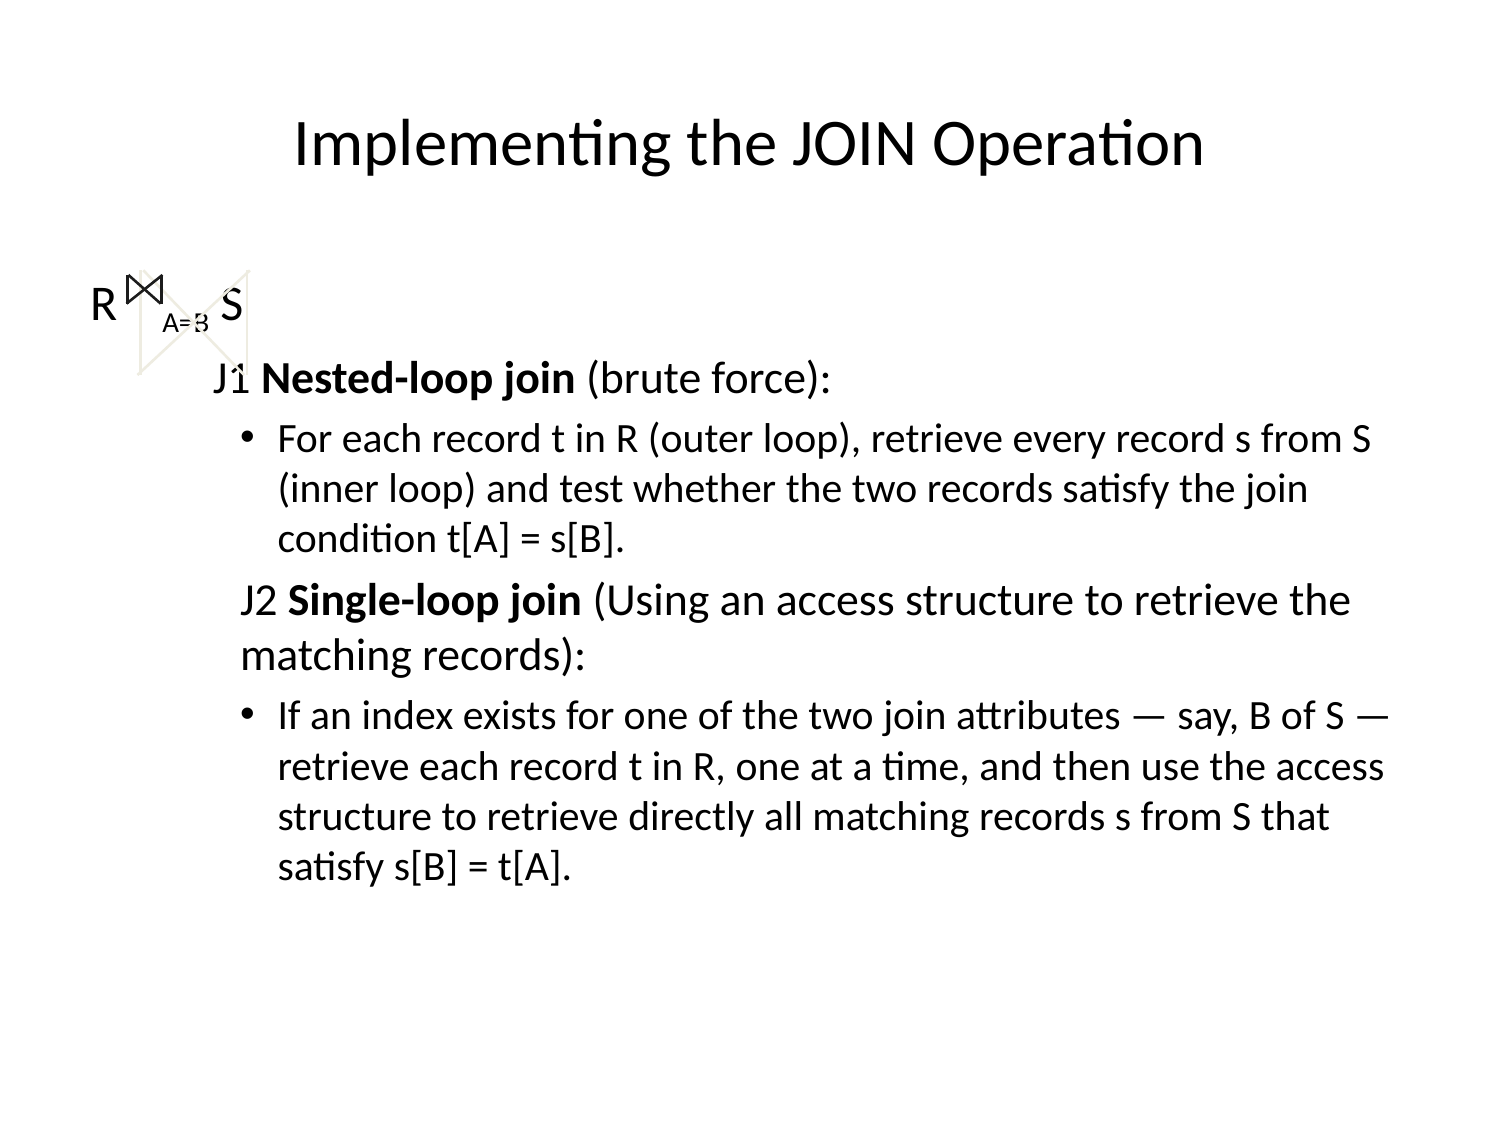

# Implementing the JOIN Operation
R    A=B S
            J1 Nested-loop join (brute force):
For each record t in R (outer loop), retrieve every record s from S (inner loop) and test whether the two records satisfy the join condition t[A] = s[B].
J2 Single-loop join (Using an access structure to retrieve the matching records):
If an index exists for one of the two join attributes — say, B of S — retrieve each record t in R, one at a time, and then use the access structure to retrieve directly all matching records s from S that satisfy s[B] = t[A].